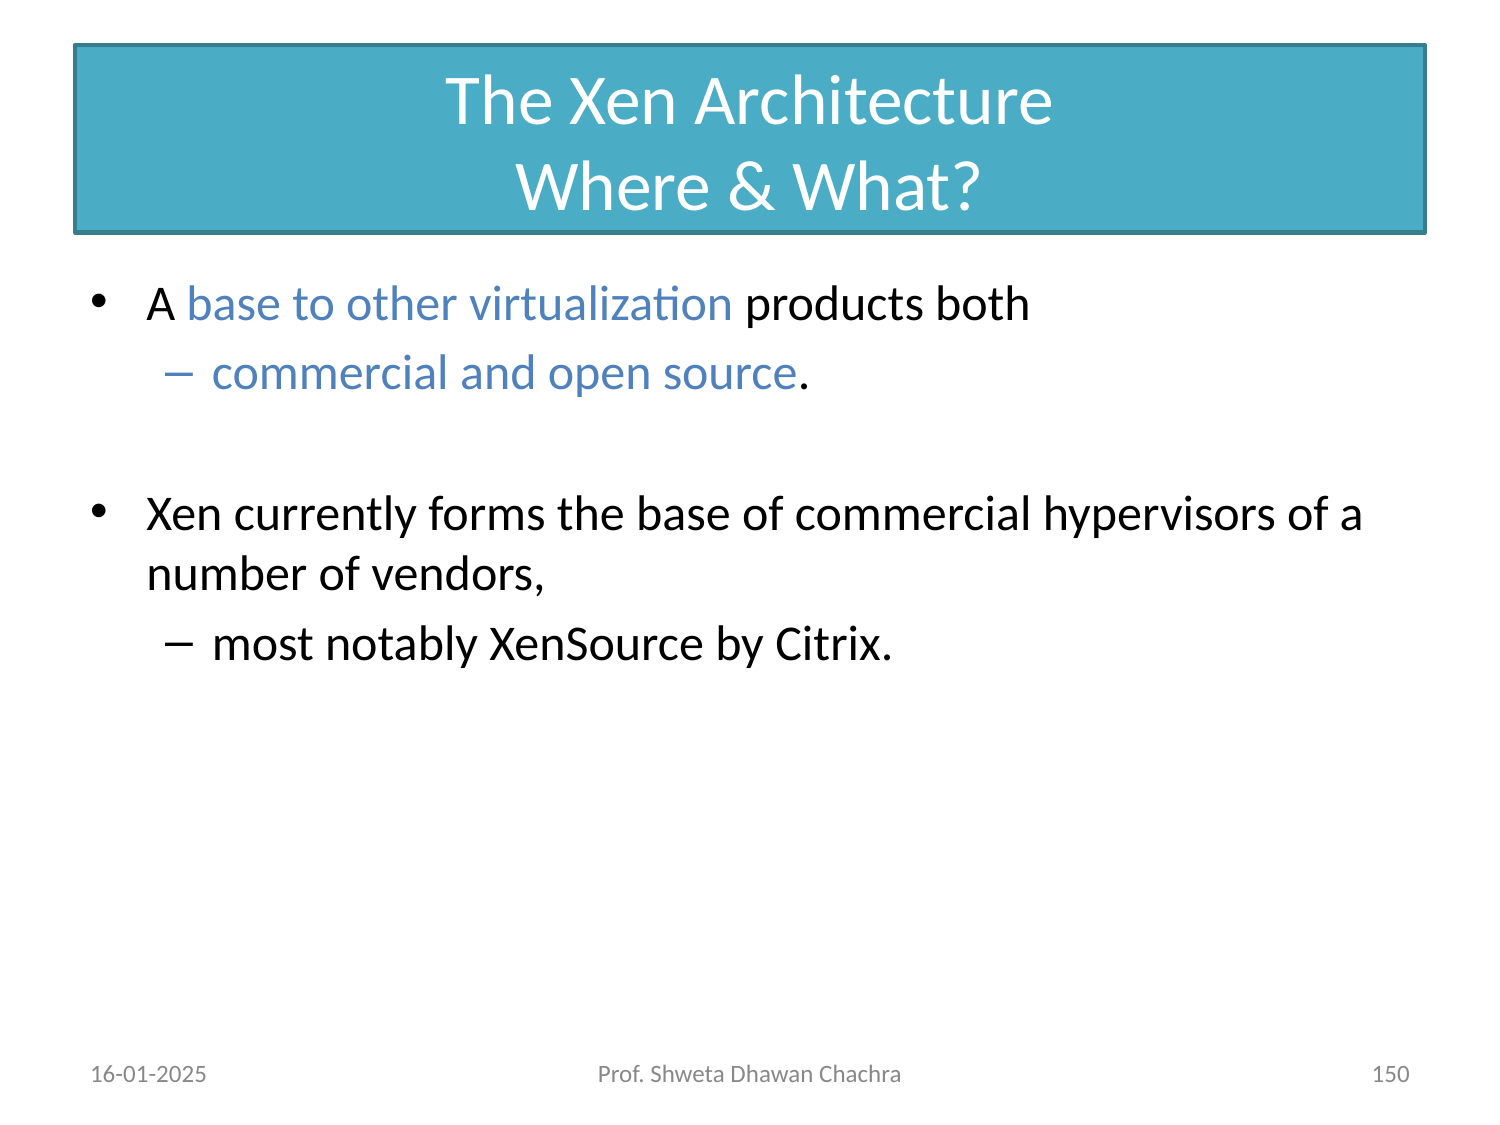

# The Xen Architecture Where & What?
A base to other virtualization products both
commercial and open source.

Xen currently forms the base of commercial hypervisors of a number of vendors,
most notably XenSource by Citrix.
16-01-2025
Prof. Shweta Dhawan Chachra
150